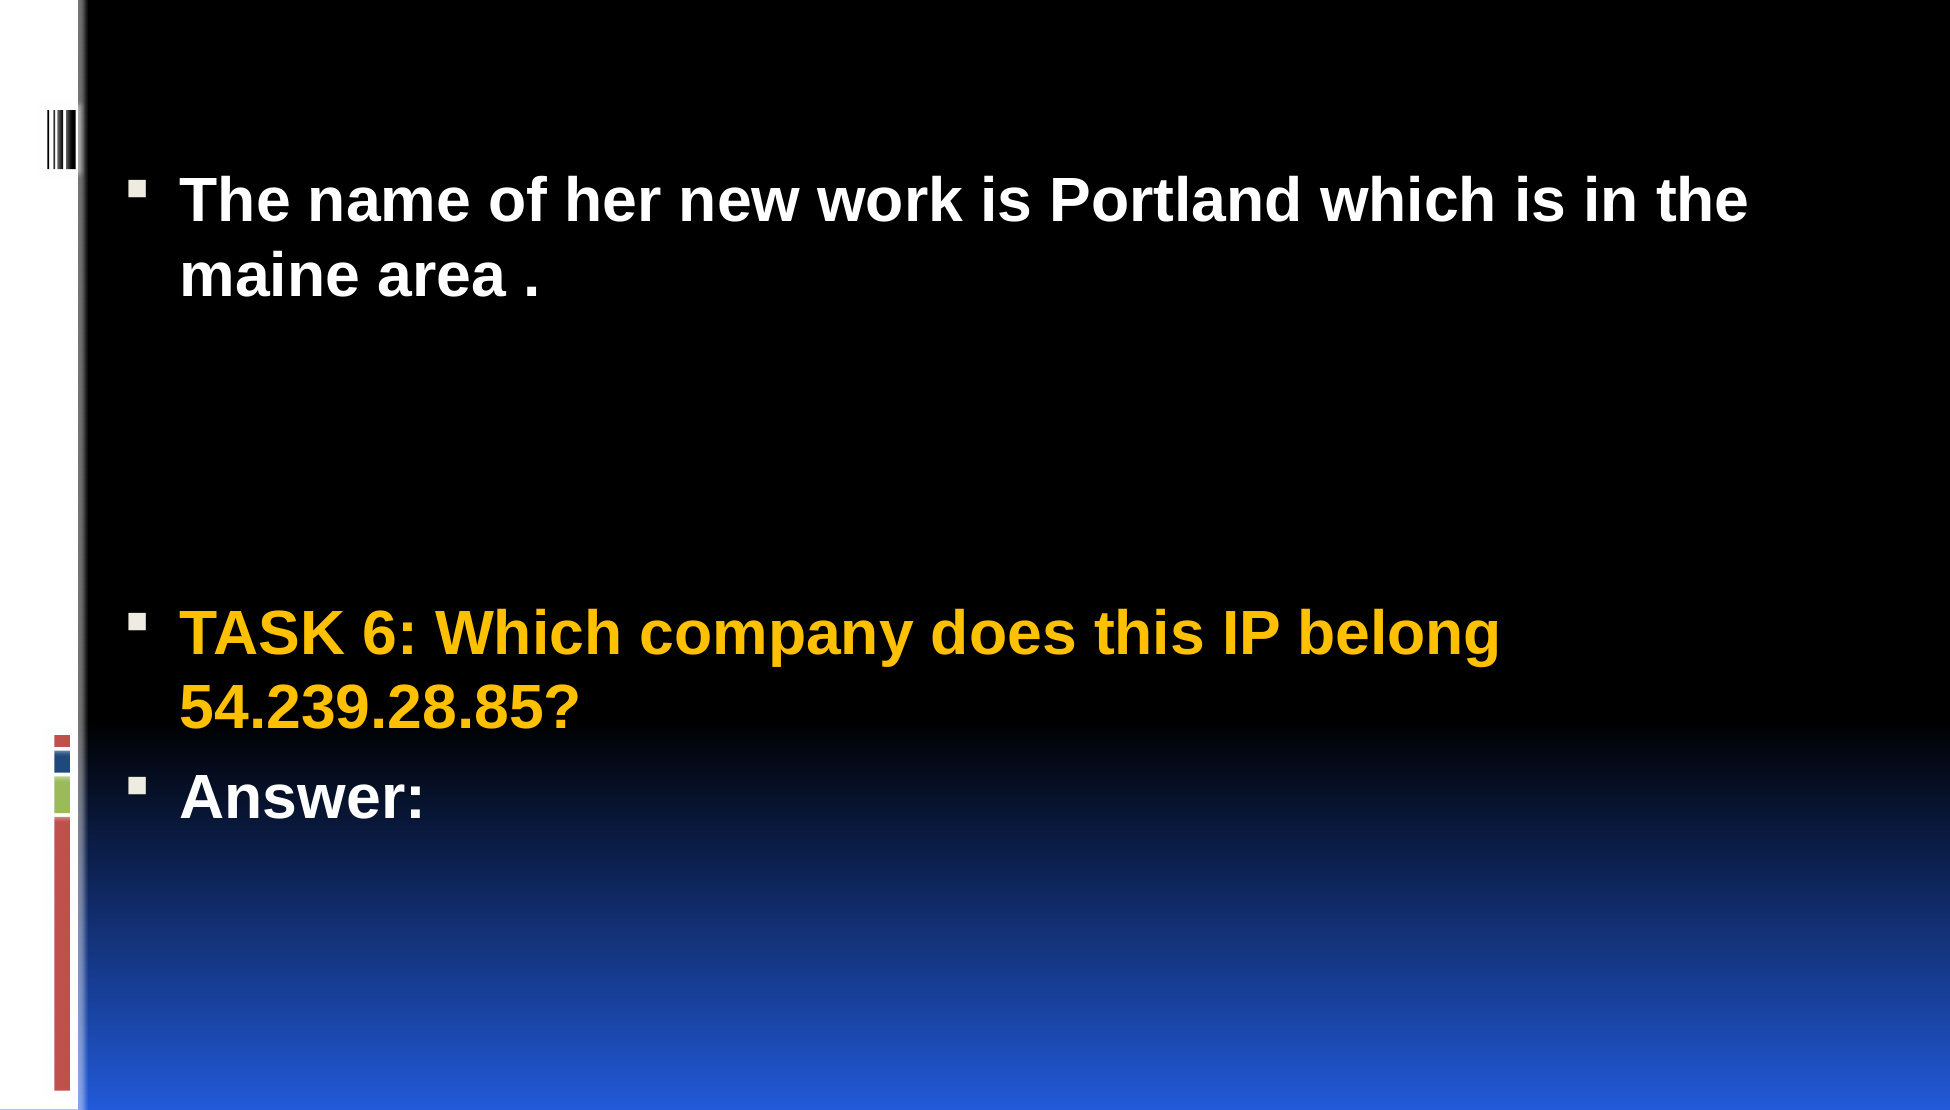

The name of her new work is Portland which is in the maine area .

TASK 6: Which company does this IP belong 54.239.28.85?
Answer: